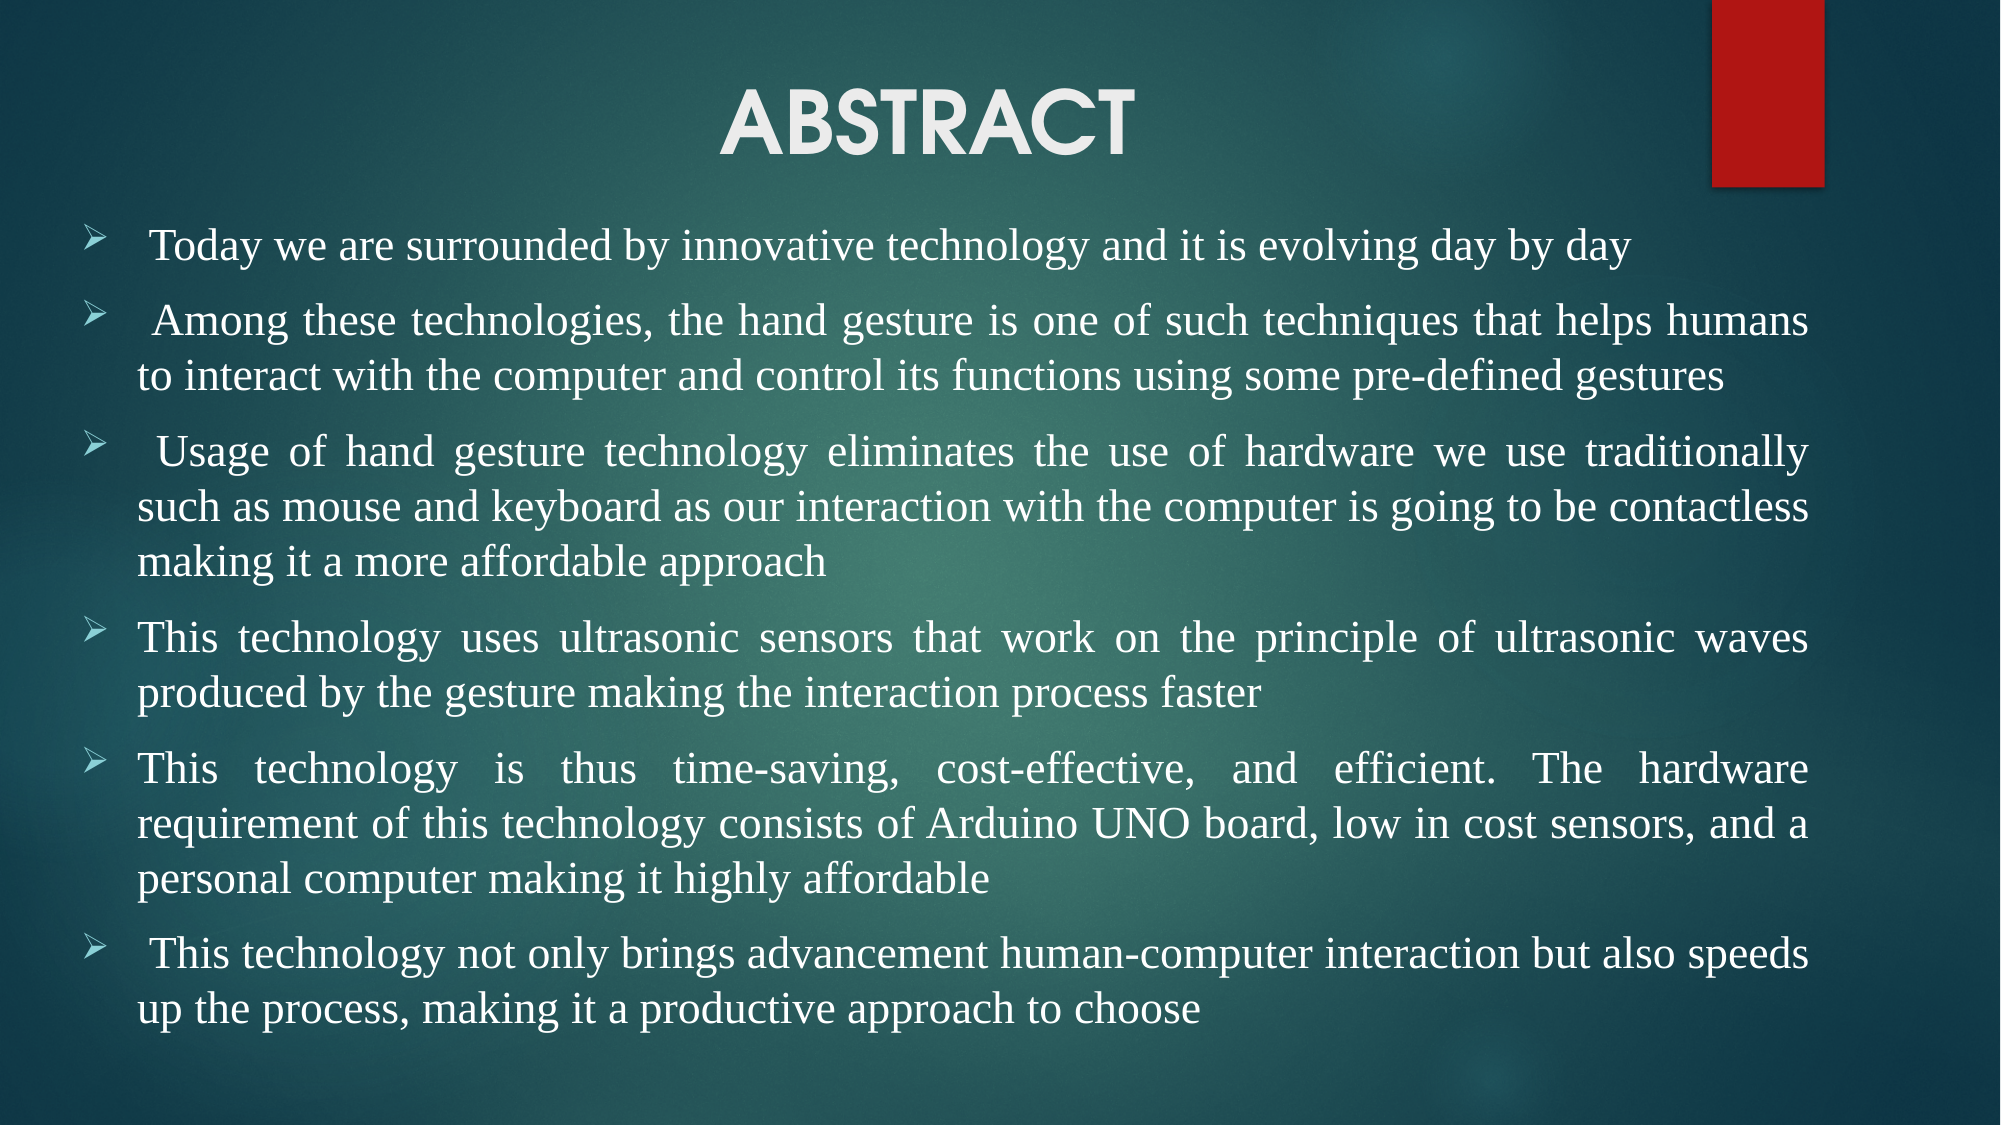

# ABSTRACT
 Today we are surrounded by innovative technology and it is evolving day by day
 Among these technologies, the hand gesture is one of such techniques that helps humans to interact with the computer and control its functions using some pre-defined gestures
 Usage of hand gesture technology eliminates the use of hardware we use traditionally such as mouse and keyboard as our interaction with the computer is going to be contactless making it a more affordable approach
This technology uses ultrasonic sensors that work on the principle of ultrasonic waves produced by the gesture making the interaction process faster
This technology is thus time-saving, cost-effective, and efficient. The hardware requirement of this technology consists of Arduino UNO board, low in cost sensors, and a personal computer making it highly affordable
 This technology not only brings advancement human-computer interaction but also speeds up the process, making it a productive approach to choose